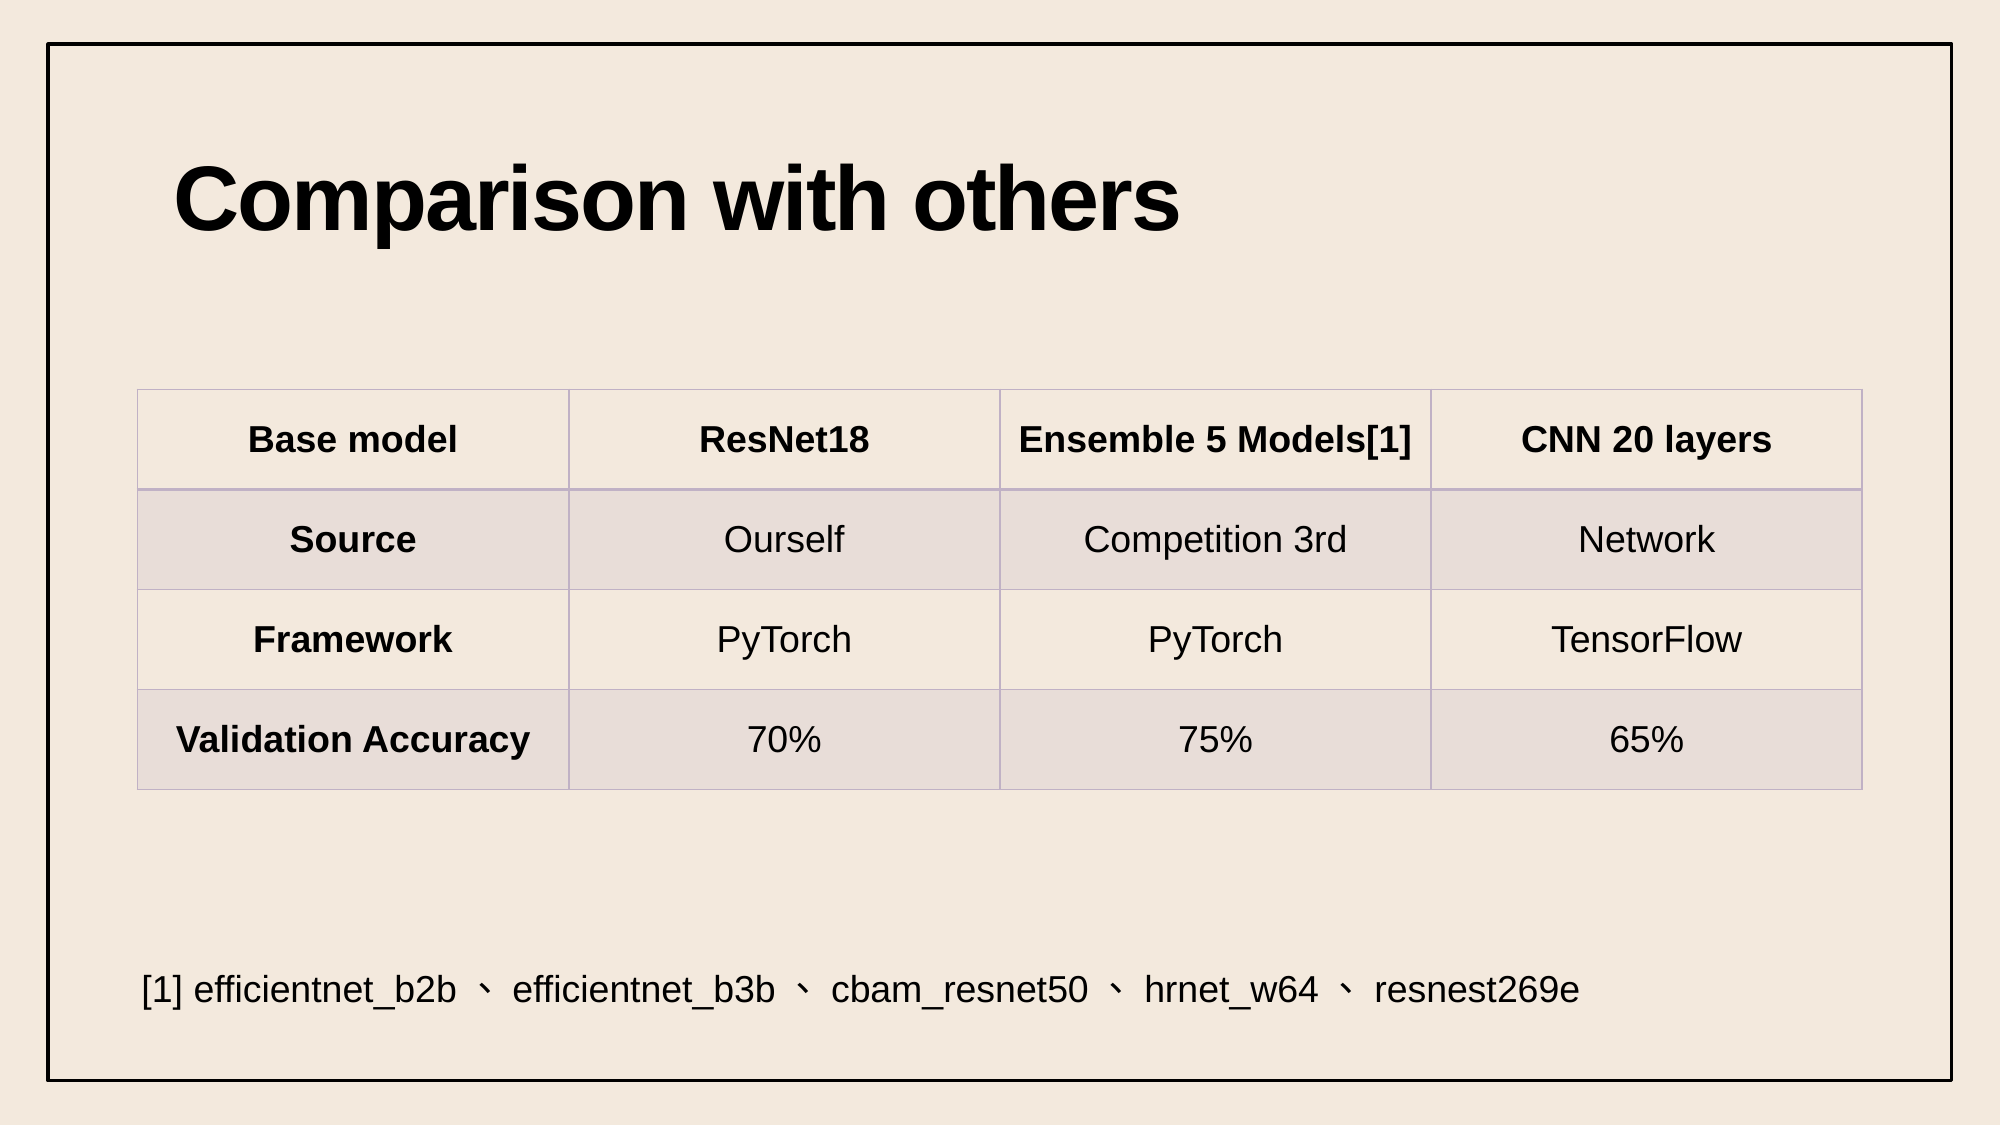

Comparison with others
| Base model | ResNet18 | Ensemble 5 Models[1] | CNN 20 layers |
| --- | --- | --- | --- |
| Source | Ourself | Competition 3rd | Network |
| Framework | PyTorch | PyTorch | TensorFlow |
| Validation Accuracy | 70% | 75% | 65% |
[1] efficientnet_b2b、efficientnet_b3b、cbam_resnet50、hrnet_w64、resnest269e